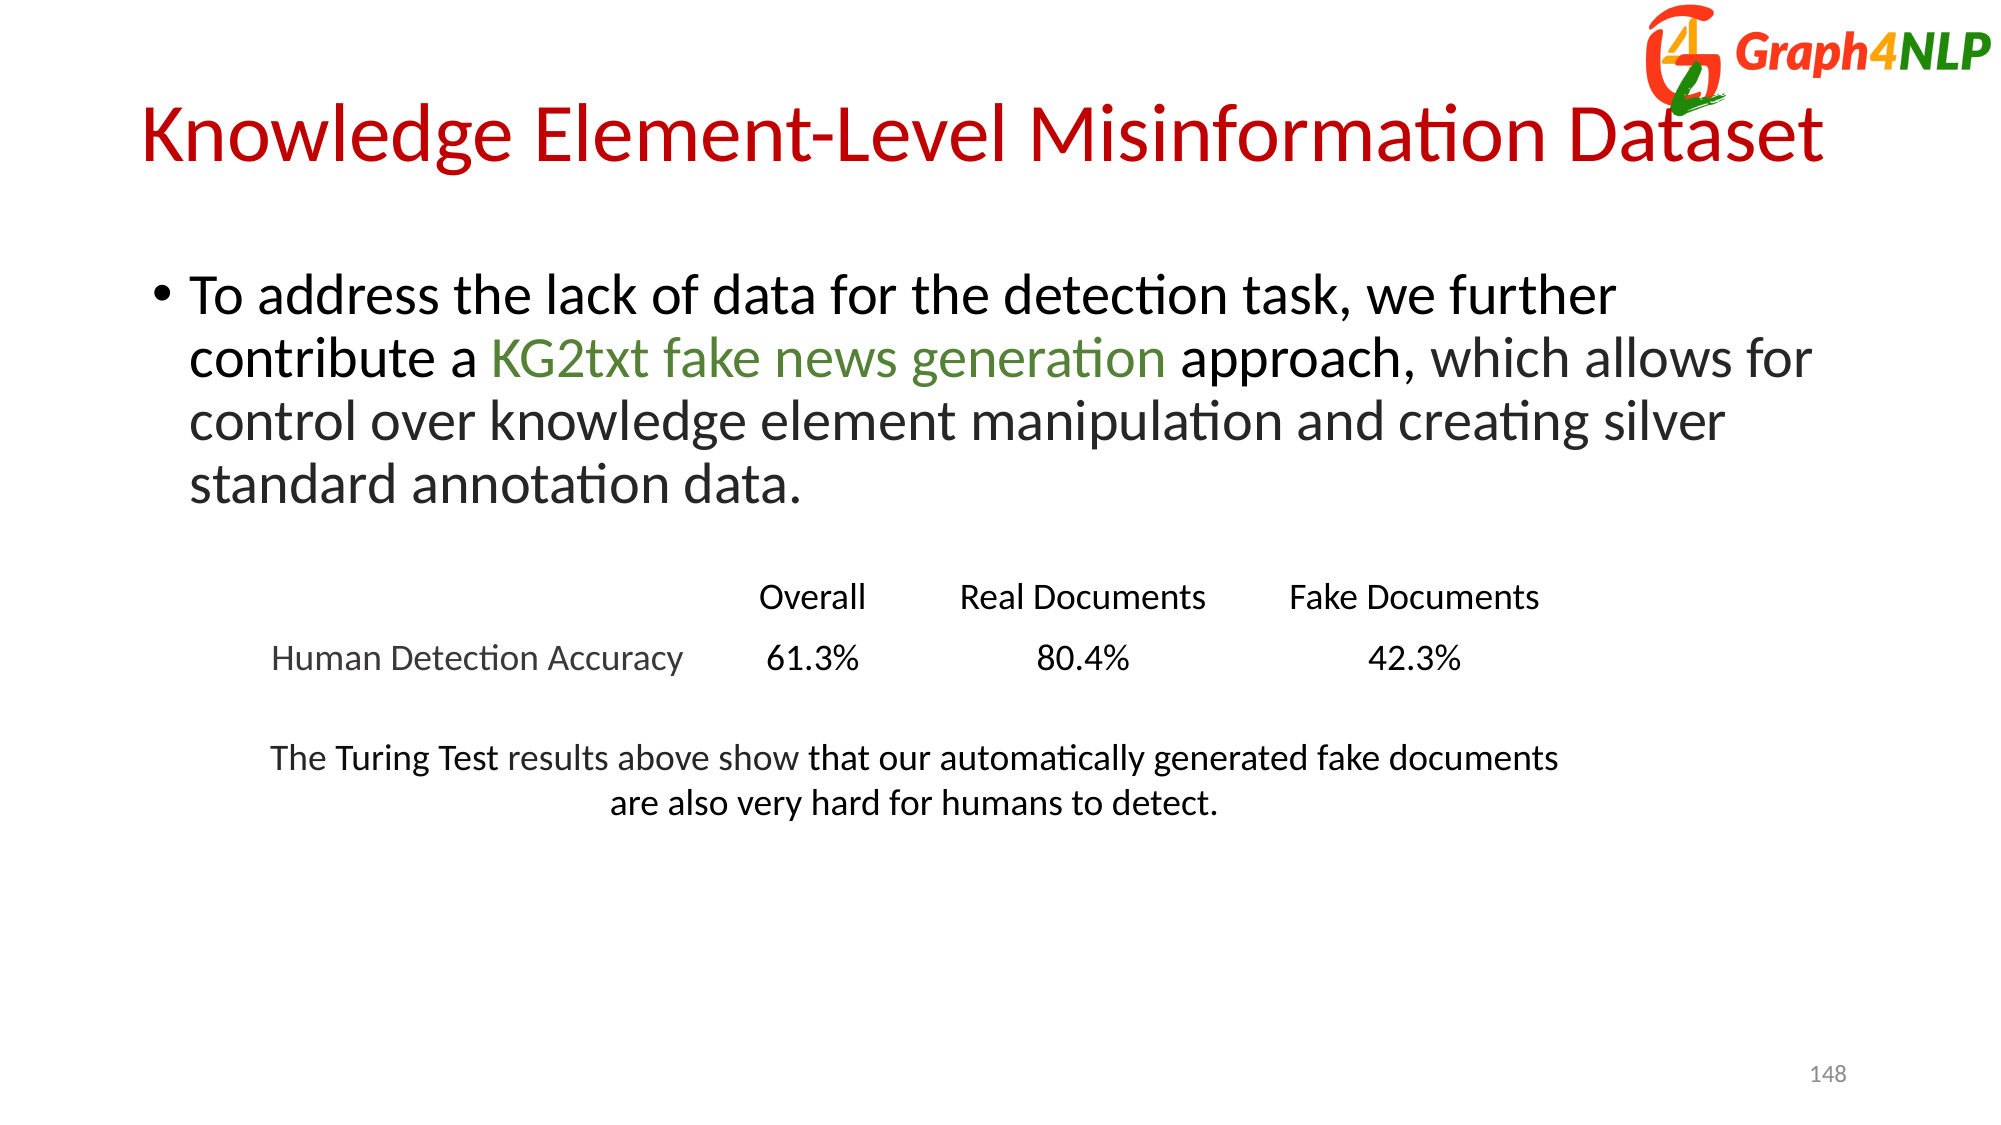

# Knowledge Element-Level Misinformation Dataset
To address the lack of data for the detection task, we further contribute a KG2txt fake news generation approach, which allows for control over knowledge element manipulation and creating silver standard annotation data.

|  | Overall | Real Documents | Fake Documents |
| --- | --- | --- | --- |
| Human Detection Accuracy | 61.3% | 80.4% | 42.3% |
The Turing Test results above show that our automatically generated fake documents are also very hard for humans to detect.
148